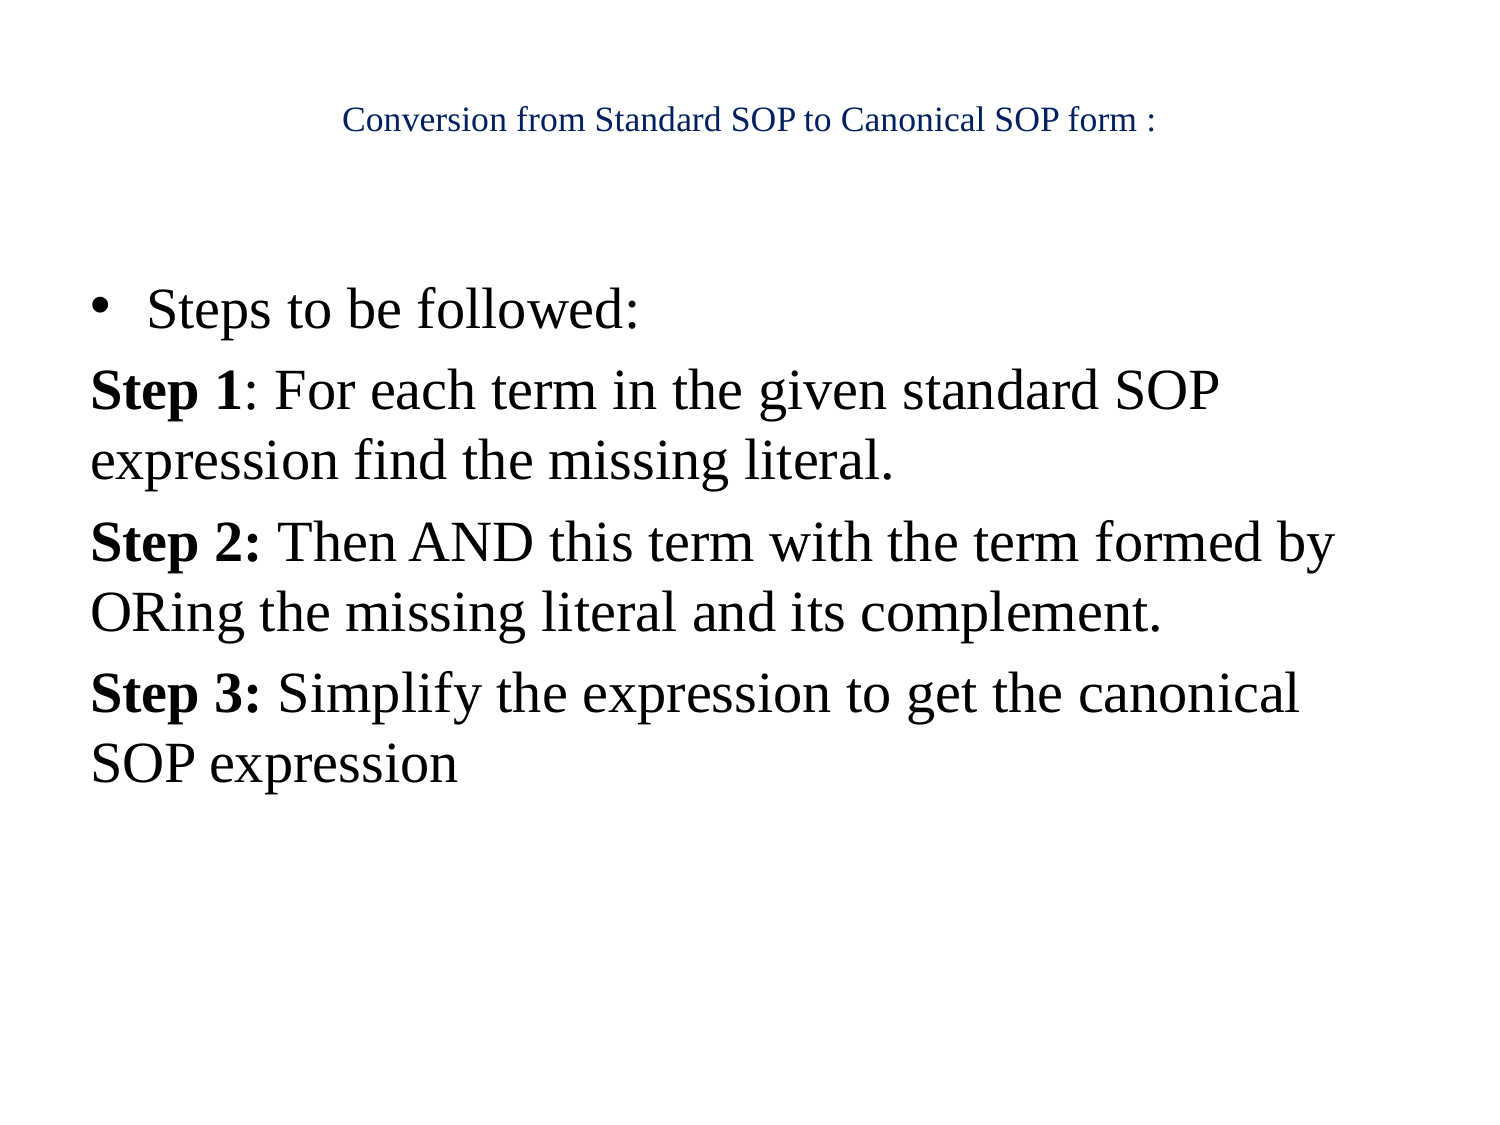

# Conversion from Standard SOP to Canonical SOP form :
Steps to be followed:
Step 1: For each term in the given standard SOP expression find the missing literal.
Step 2: Then AND this term with the term formed by ORing the missing literal and its complement.
Step 3: Simplify the expression to get the canonical SOP expression